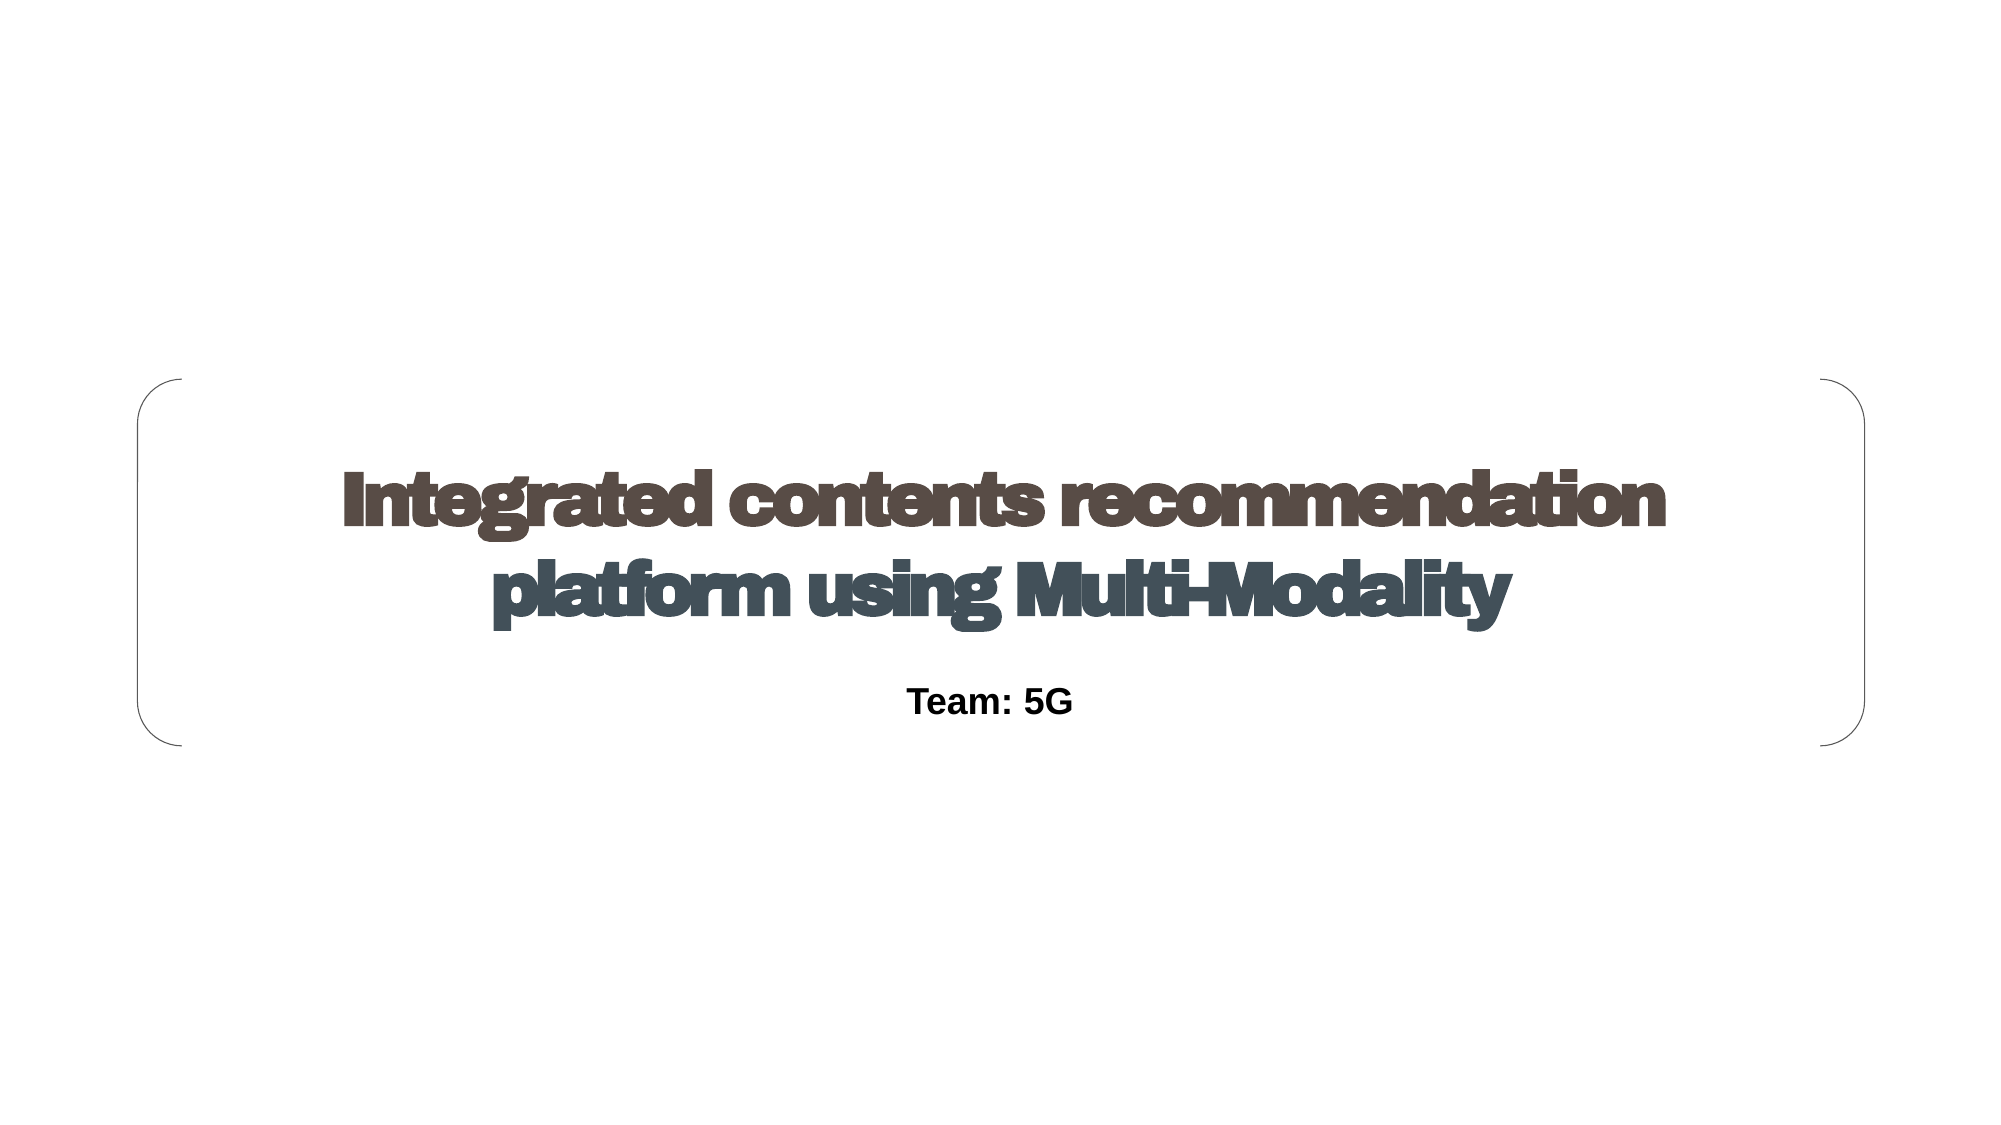

Integrated contents recommendation platform using Multi-Modality
Team: 5G